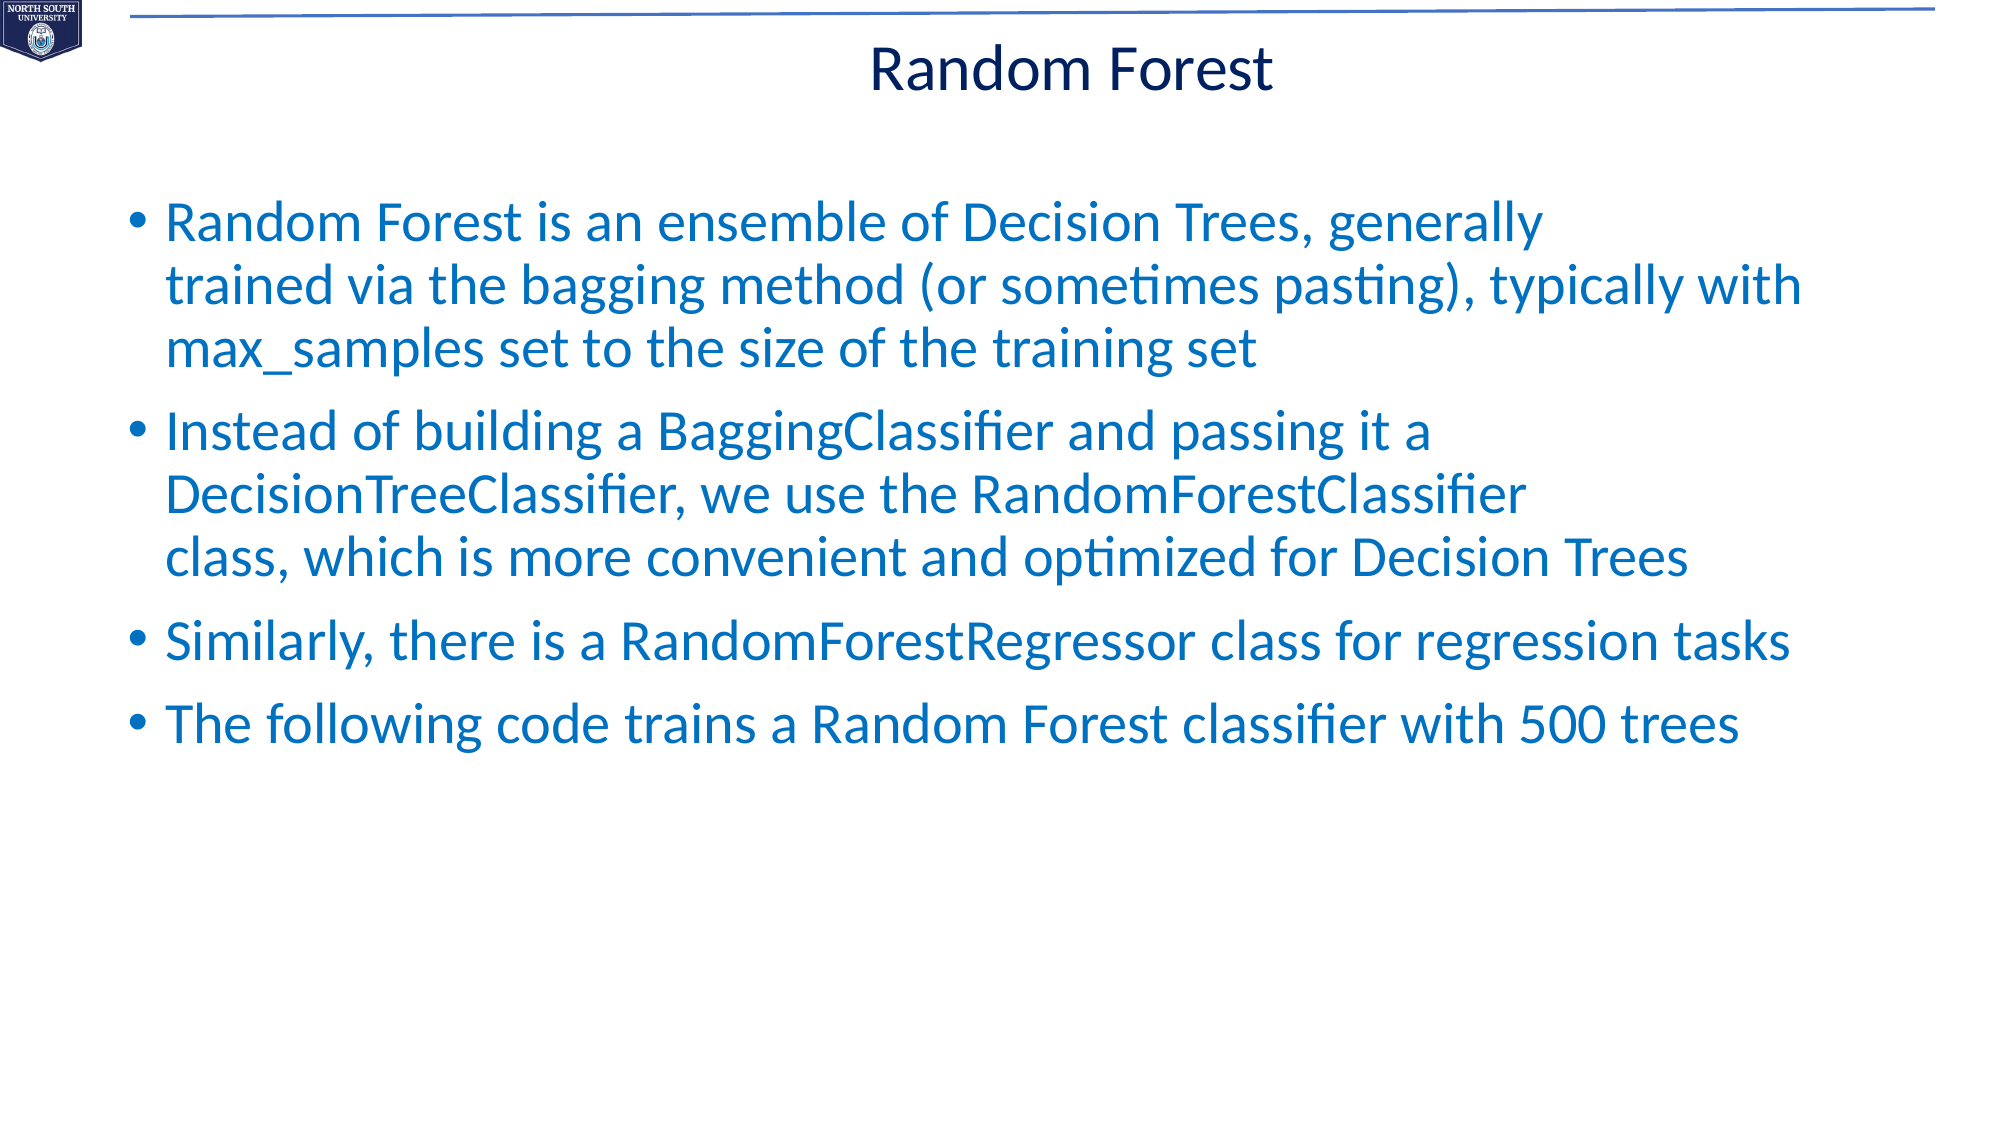

# Random Forest
Random Forest is an ensemble of Decision Trees, generally
trained via the bagging method (or sometimes pasting), typically with max_samples set to the size of the training set
Instead of building a BaggingClassifier and passing it a DecisionTreeClassifier, we use the RandomForestClassifier
class, which is more convenient and optimized for Decision Trees
Similarly, there is a RandomForestRegressor class for regression tasks
The following code trains a Random Forest classifier with 500 trees